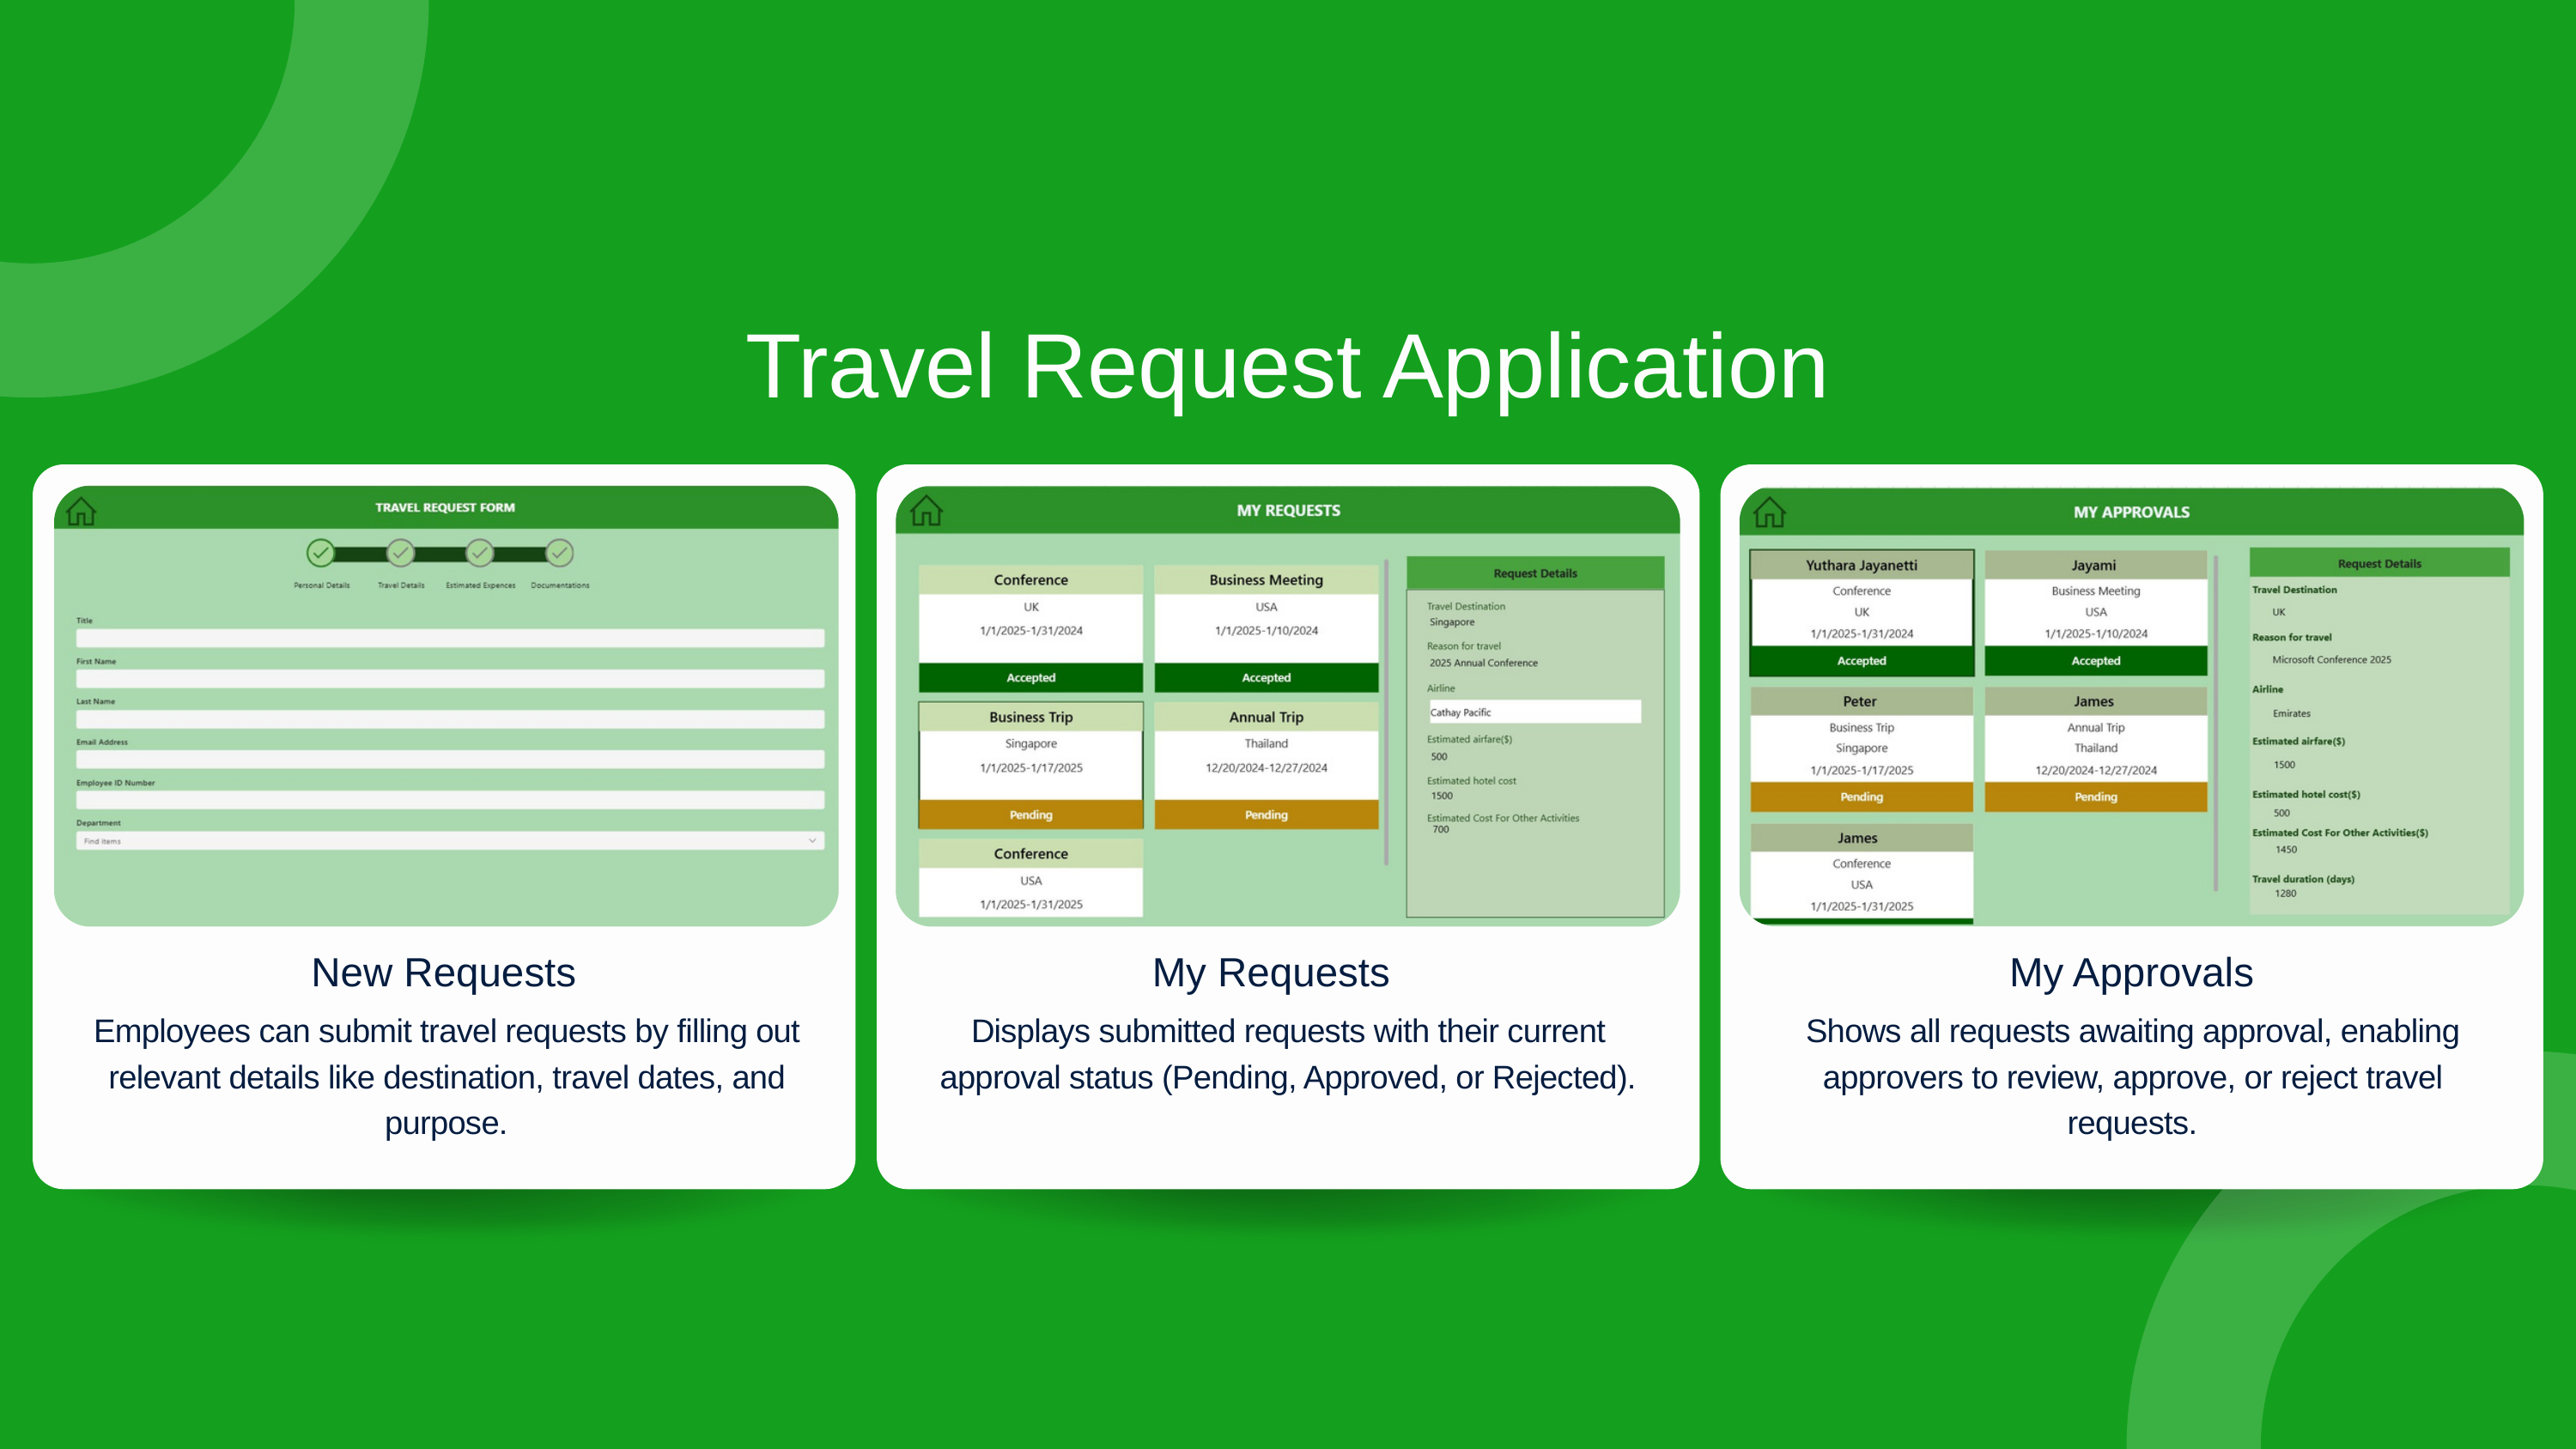

Travel Request Application

My Approvals
New Requests
My Requests
Employees can submit travel requests by filling out relevant details like destination, travel dates, and purpose.

Displays submitted requests with their current approval status (Pending, Approved, or Rejected).

Shows all requests awaiting approval, enabling approvers to review, approve, or reject travel requests.